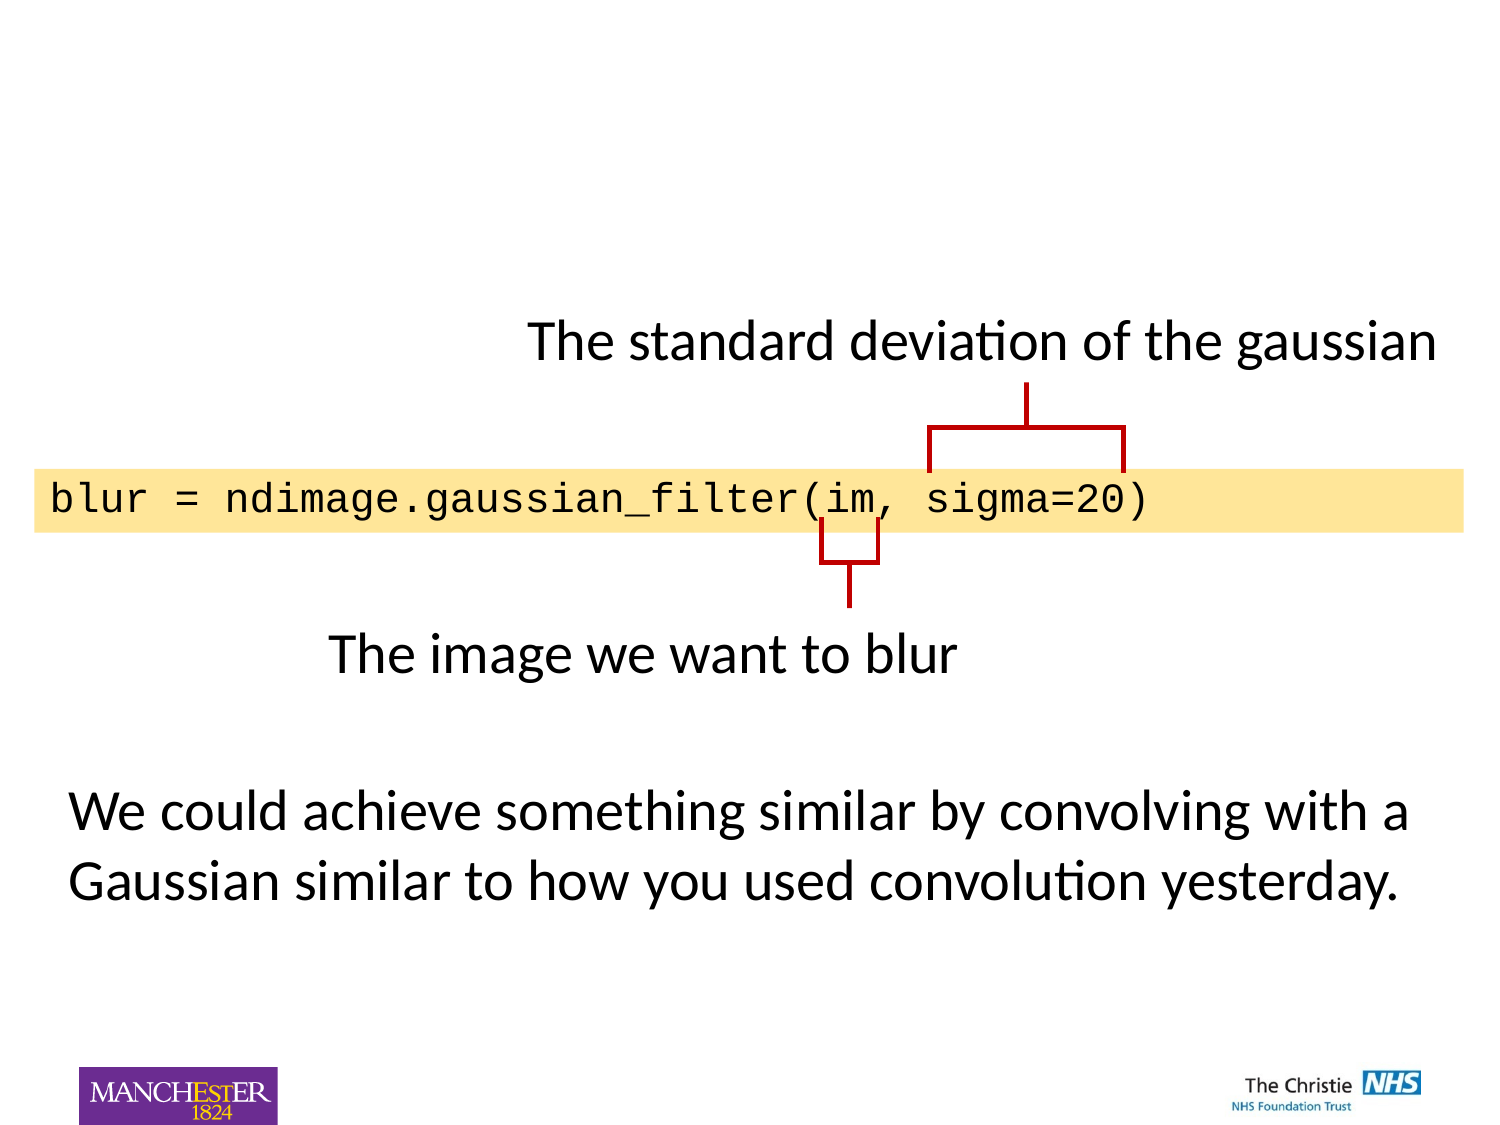

The standard deviation of the gaussian

blur = ndimage.gaussian_filter(im, sigma=20)

The image we want to blur
We could achieve something similar by convolving with a Gaussian similar to how you used convolution yesterday.